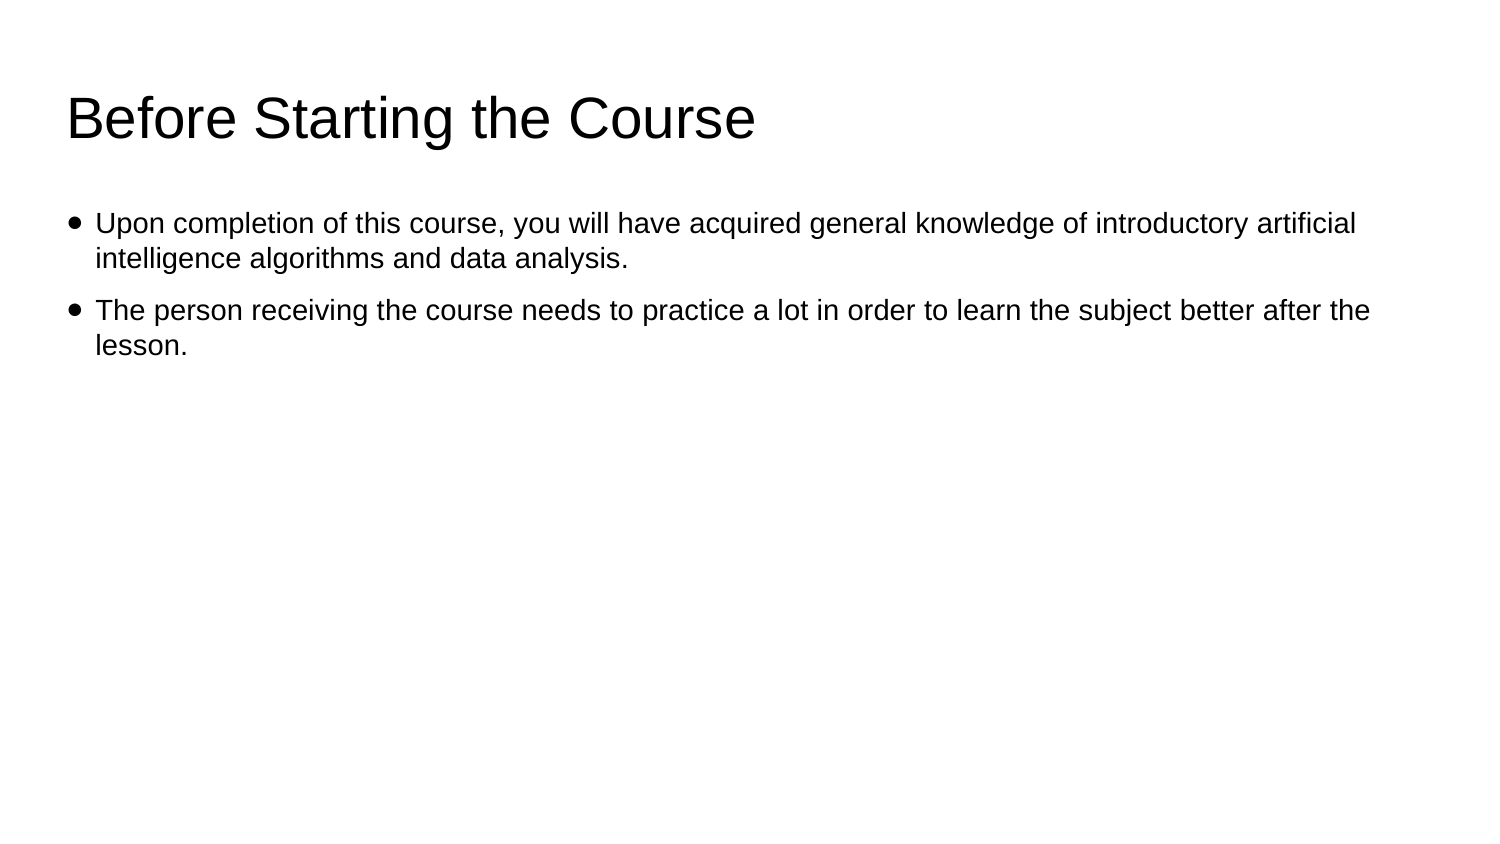

# Before Starting the Course
Upon completion of this course, you will have acquired general knowledge of introductory artificial intelligence algorithms and data analysis.
The person receiving the course needs to practice a lot in order to learn the subject better after the lesson.